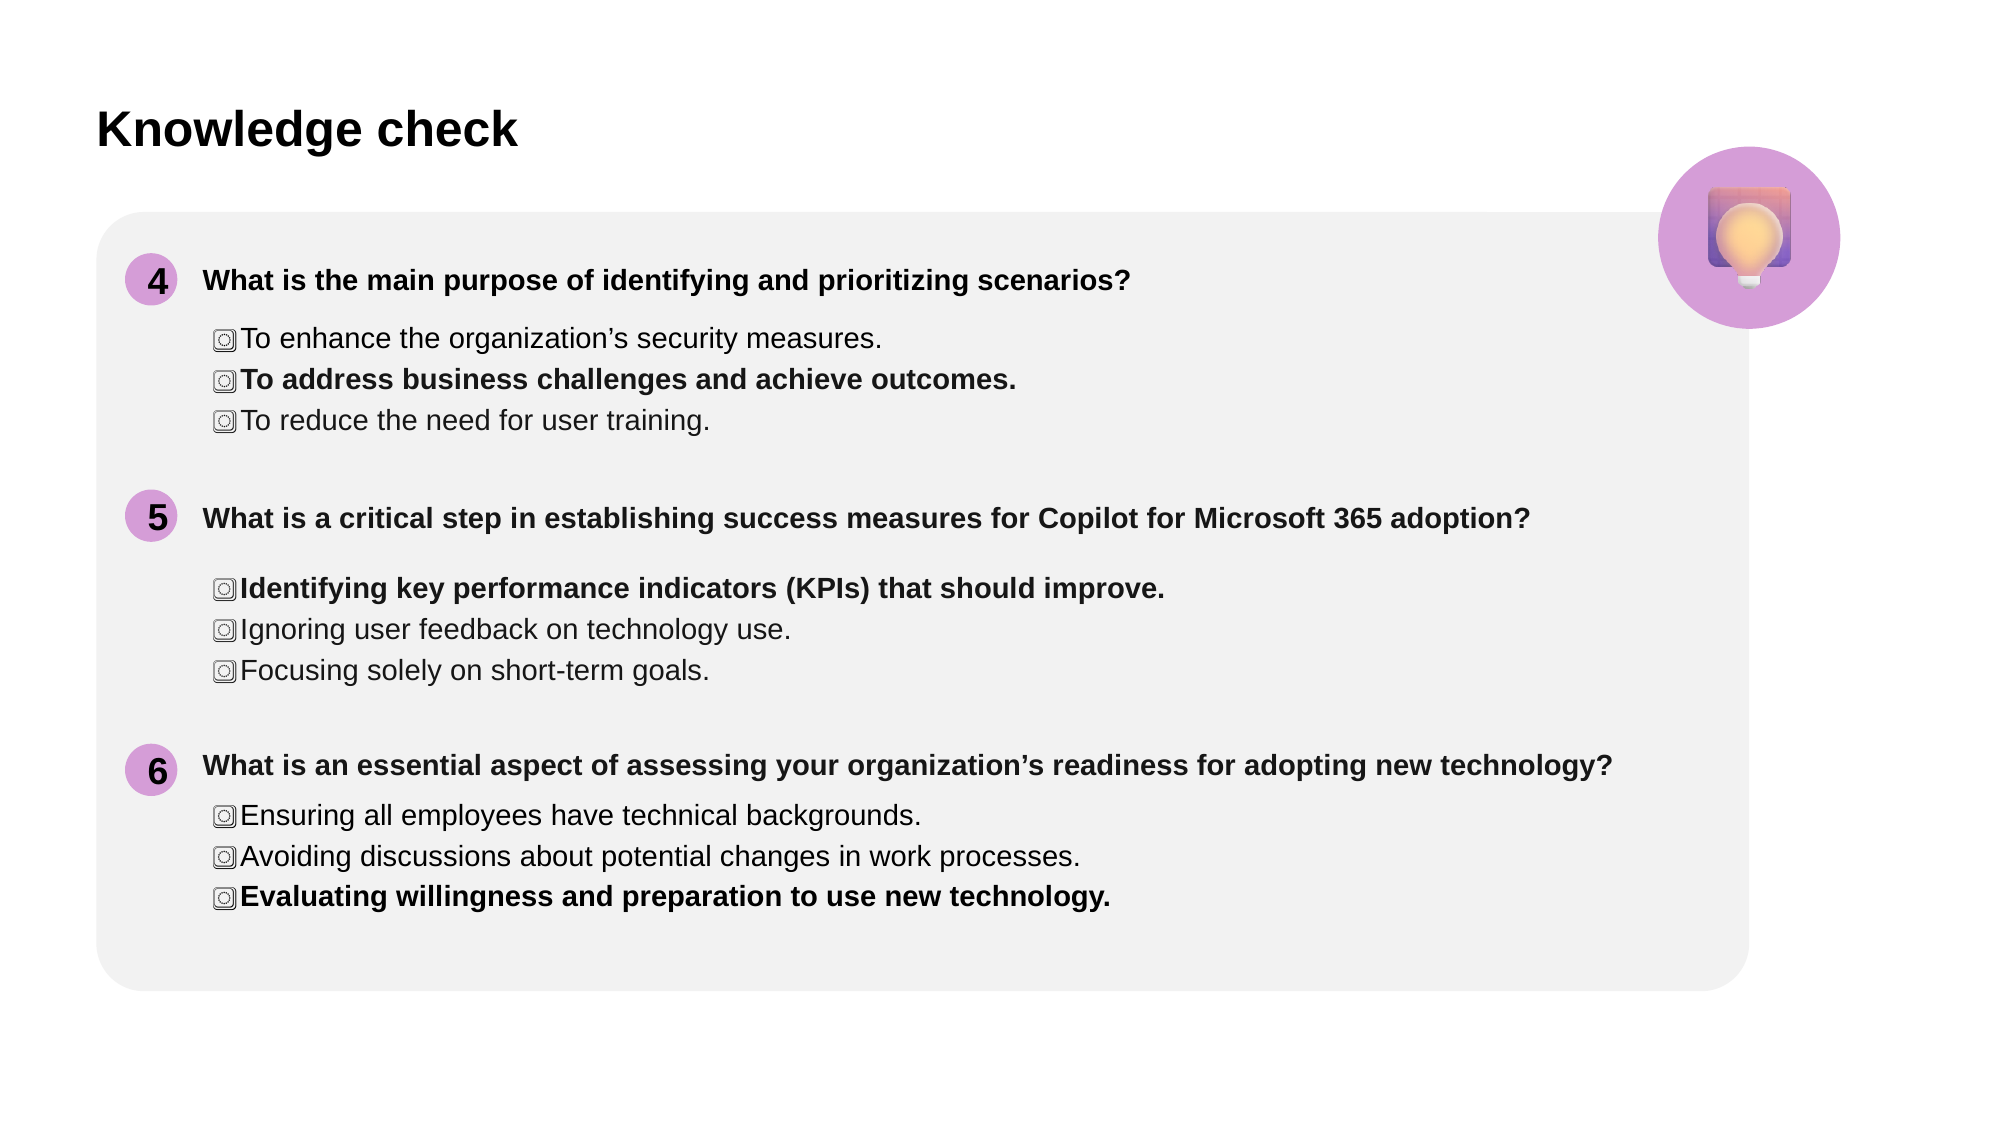

# Knowledge check
4
What is the main purpose of identifying and prioritizing scenarios?
To enhance the organization’s security measures.
To address business challenges and achieve outcomes.
To reduce the need for user training.
5
What is a critical step in establishing success measures for Copilot for Microsoft 365 adoption?
Identifying key performance indicators (KPIs) that should improve.
Ignoring user feedback on technology use.
Focusing solely on short-term goals.
6
What is an essential aspect of assessing your organization’s readiness for adopting new technology?
Ensuring all employees have technical backgrounds.
Avoiding discussions about potential changes in work processes.
Evaluating willingness and preparation to use new technology.